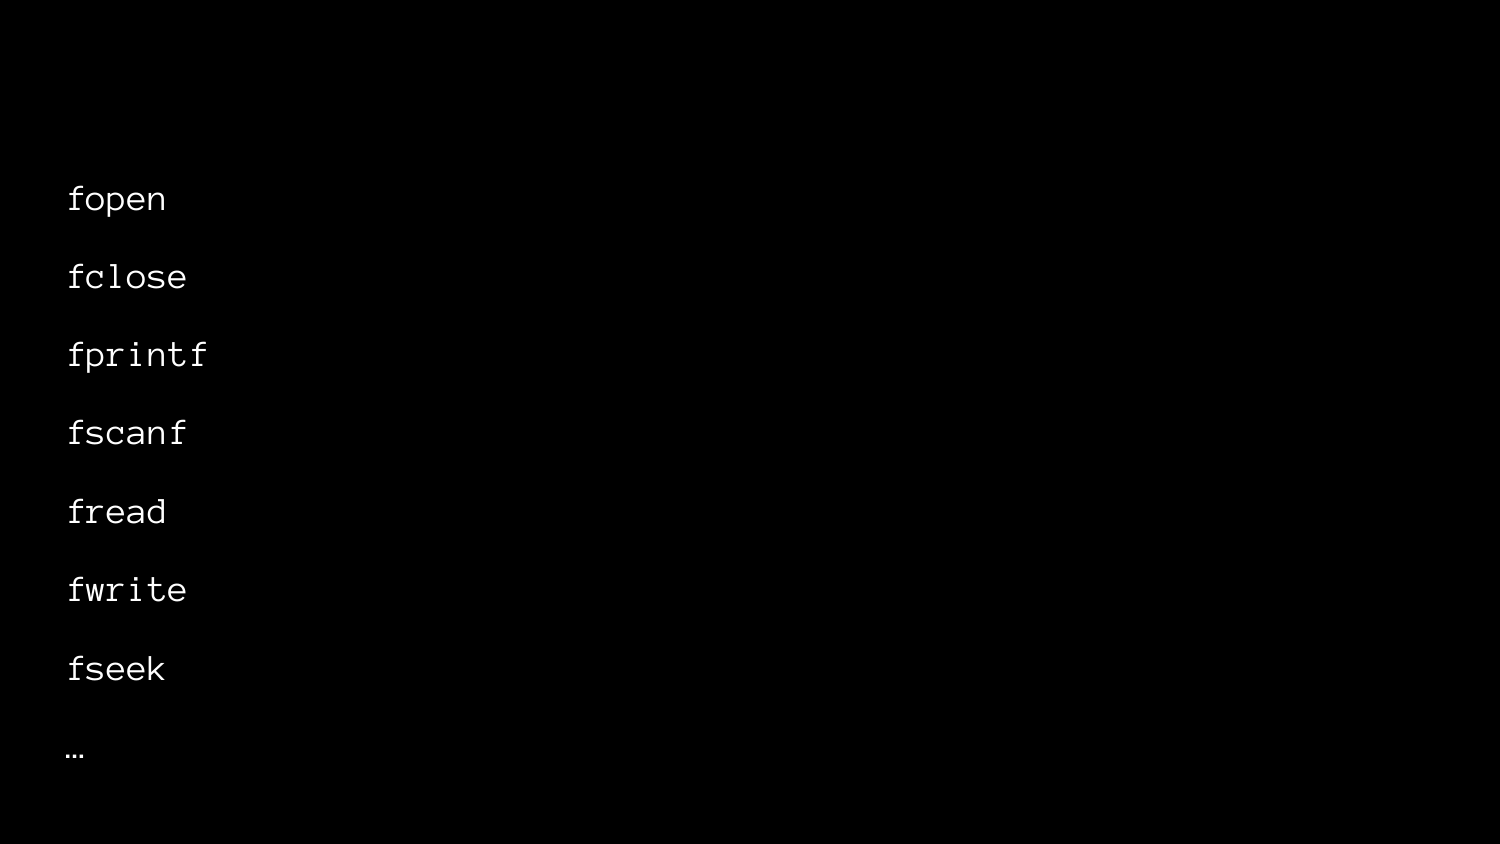

fopen
fclose
fprintf
fscanf
fread
fwrite
fseek
…